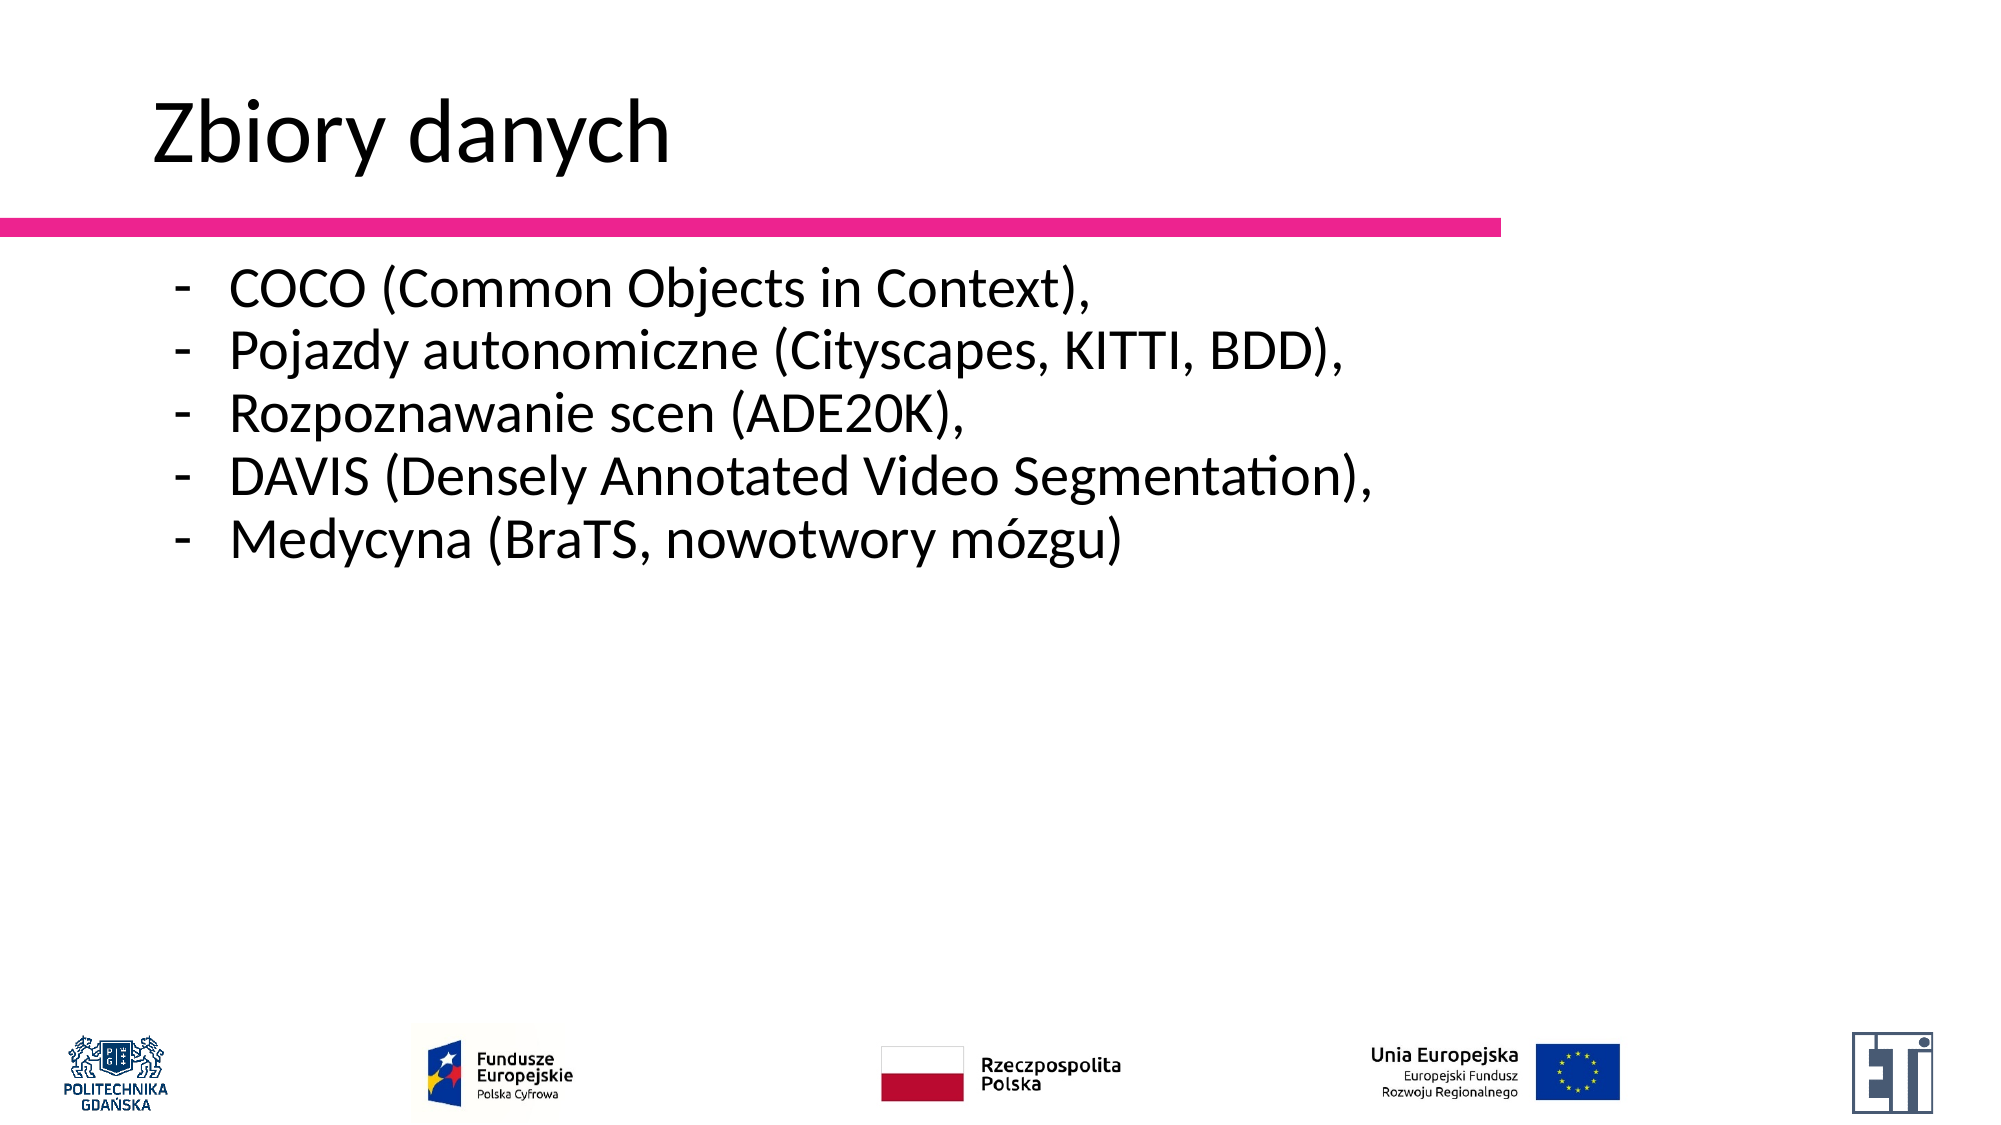

# Zbiory danych
COCO (Common Objects in Context),
Pojazdy autonomiczne (Cityscapes, KITTI, BDD),
Rozpoznawanie scen (ADE20K),
DAVIS (Densely Annotated Video Segmentation),
Medycyna (BraTS, nowotwory mózgu)